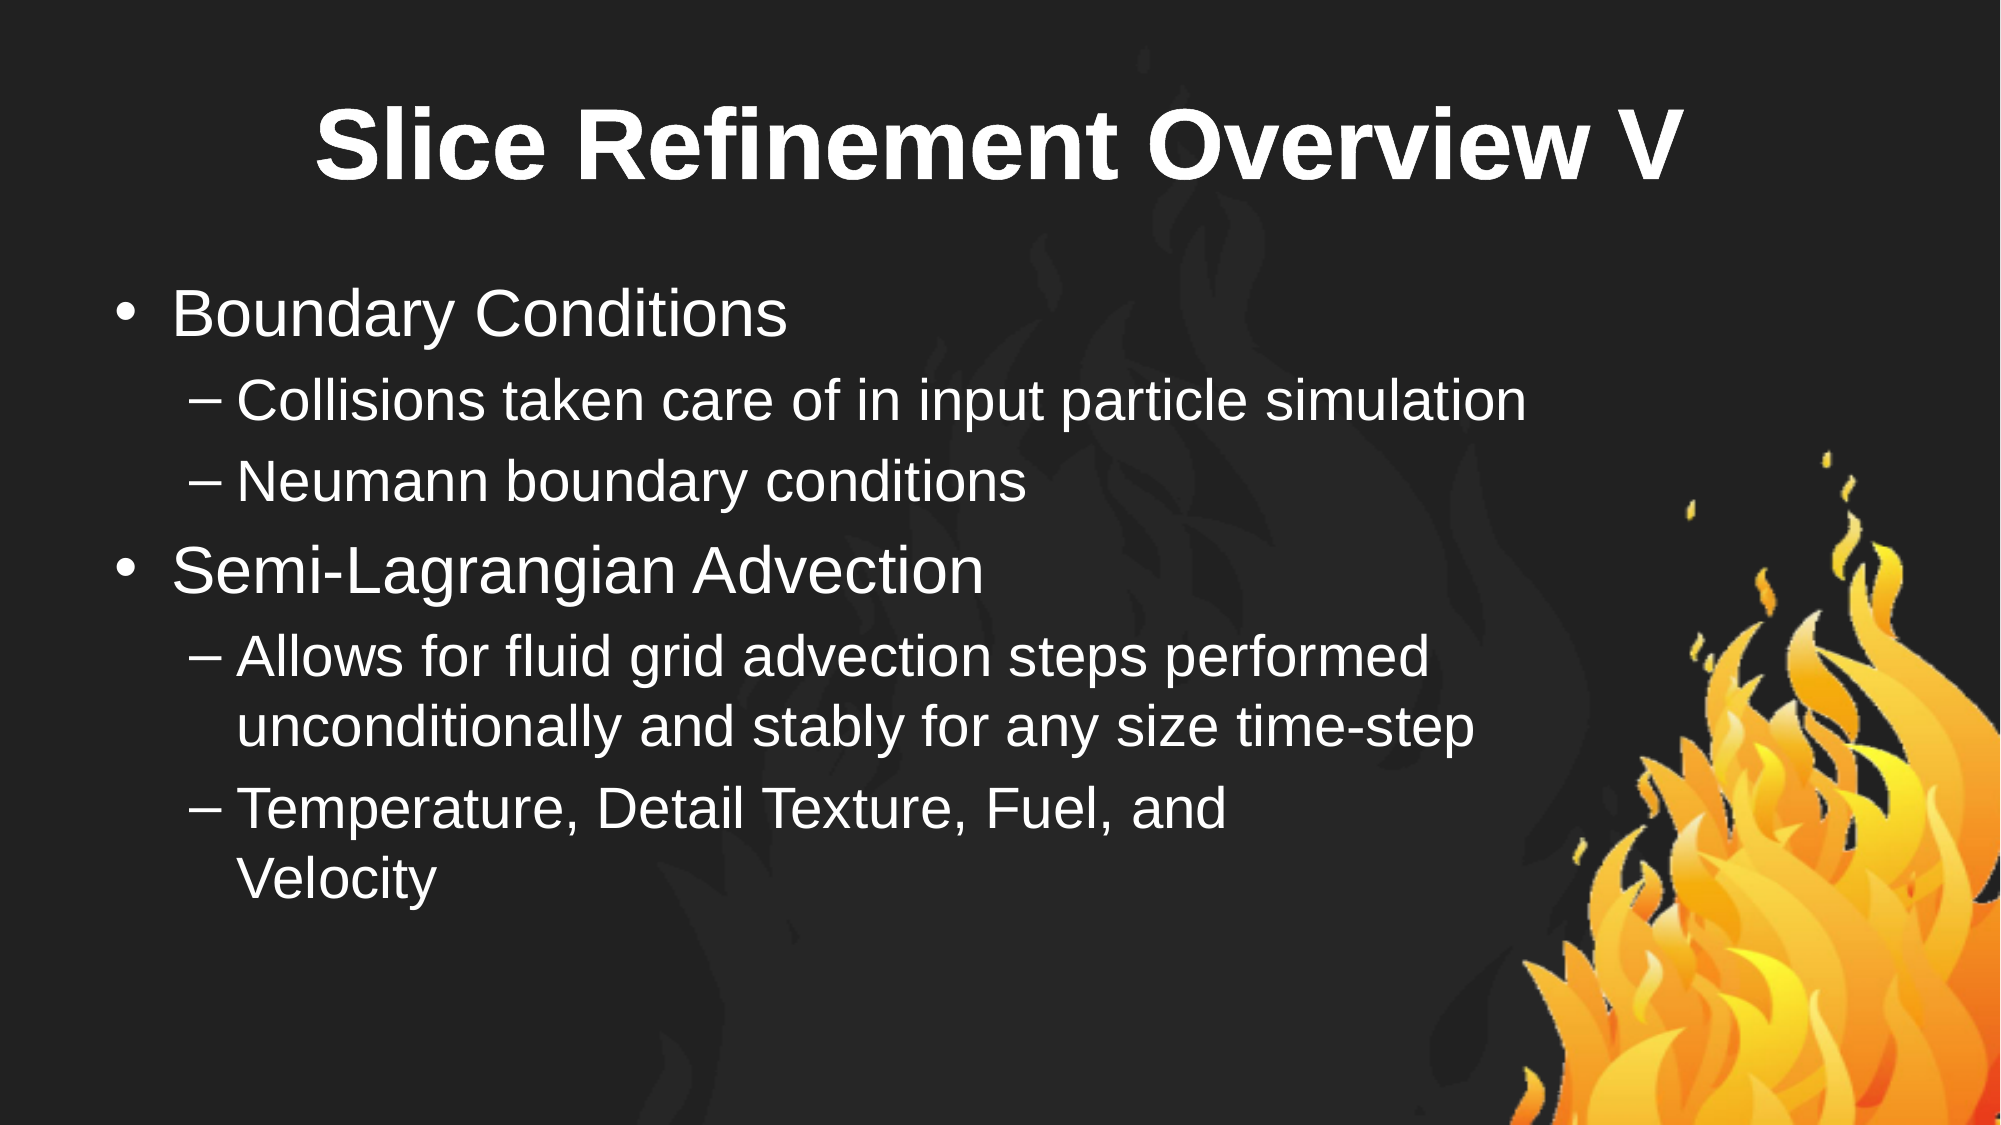

# Slice Refinement Overview V
Boundary Conditions
Collisions taken care of in input particle simulation
Neumann boundary conditions
Semi-Lagrangian Advection
Allows for fluid grid advection steps performed
unconditionally and stably for any size time-step
Temperature, Detail Texture, Fuel, and
Velocity